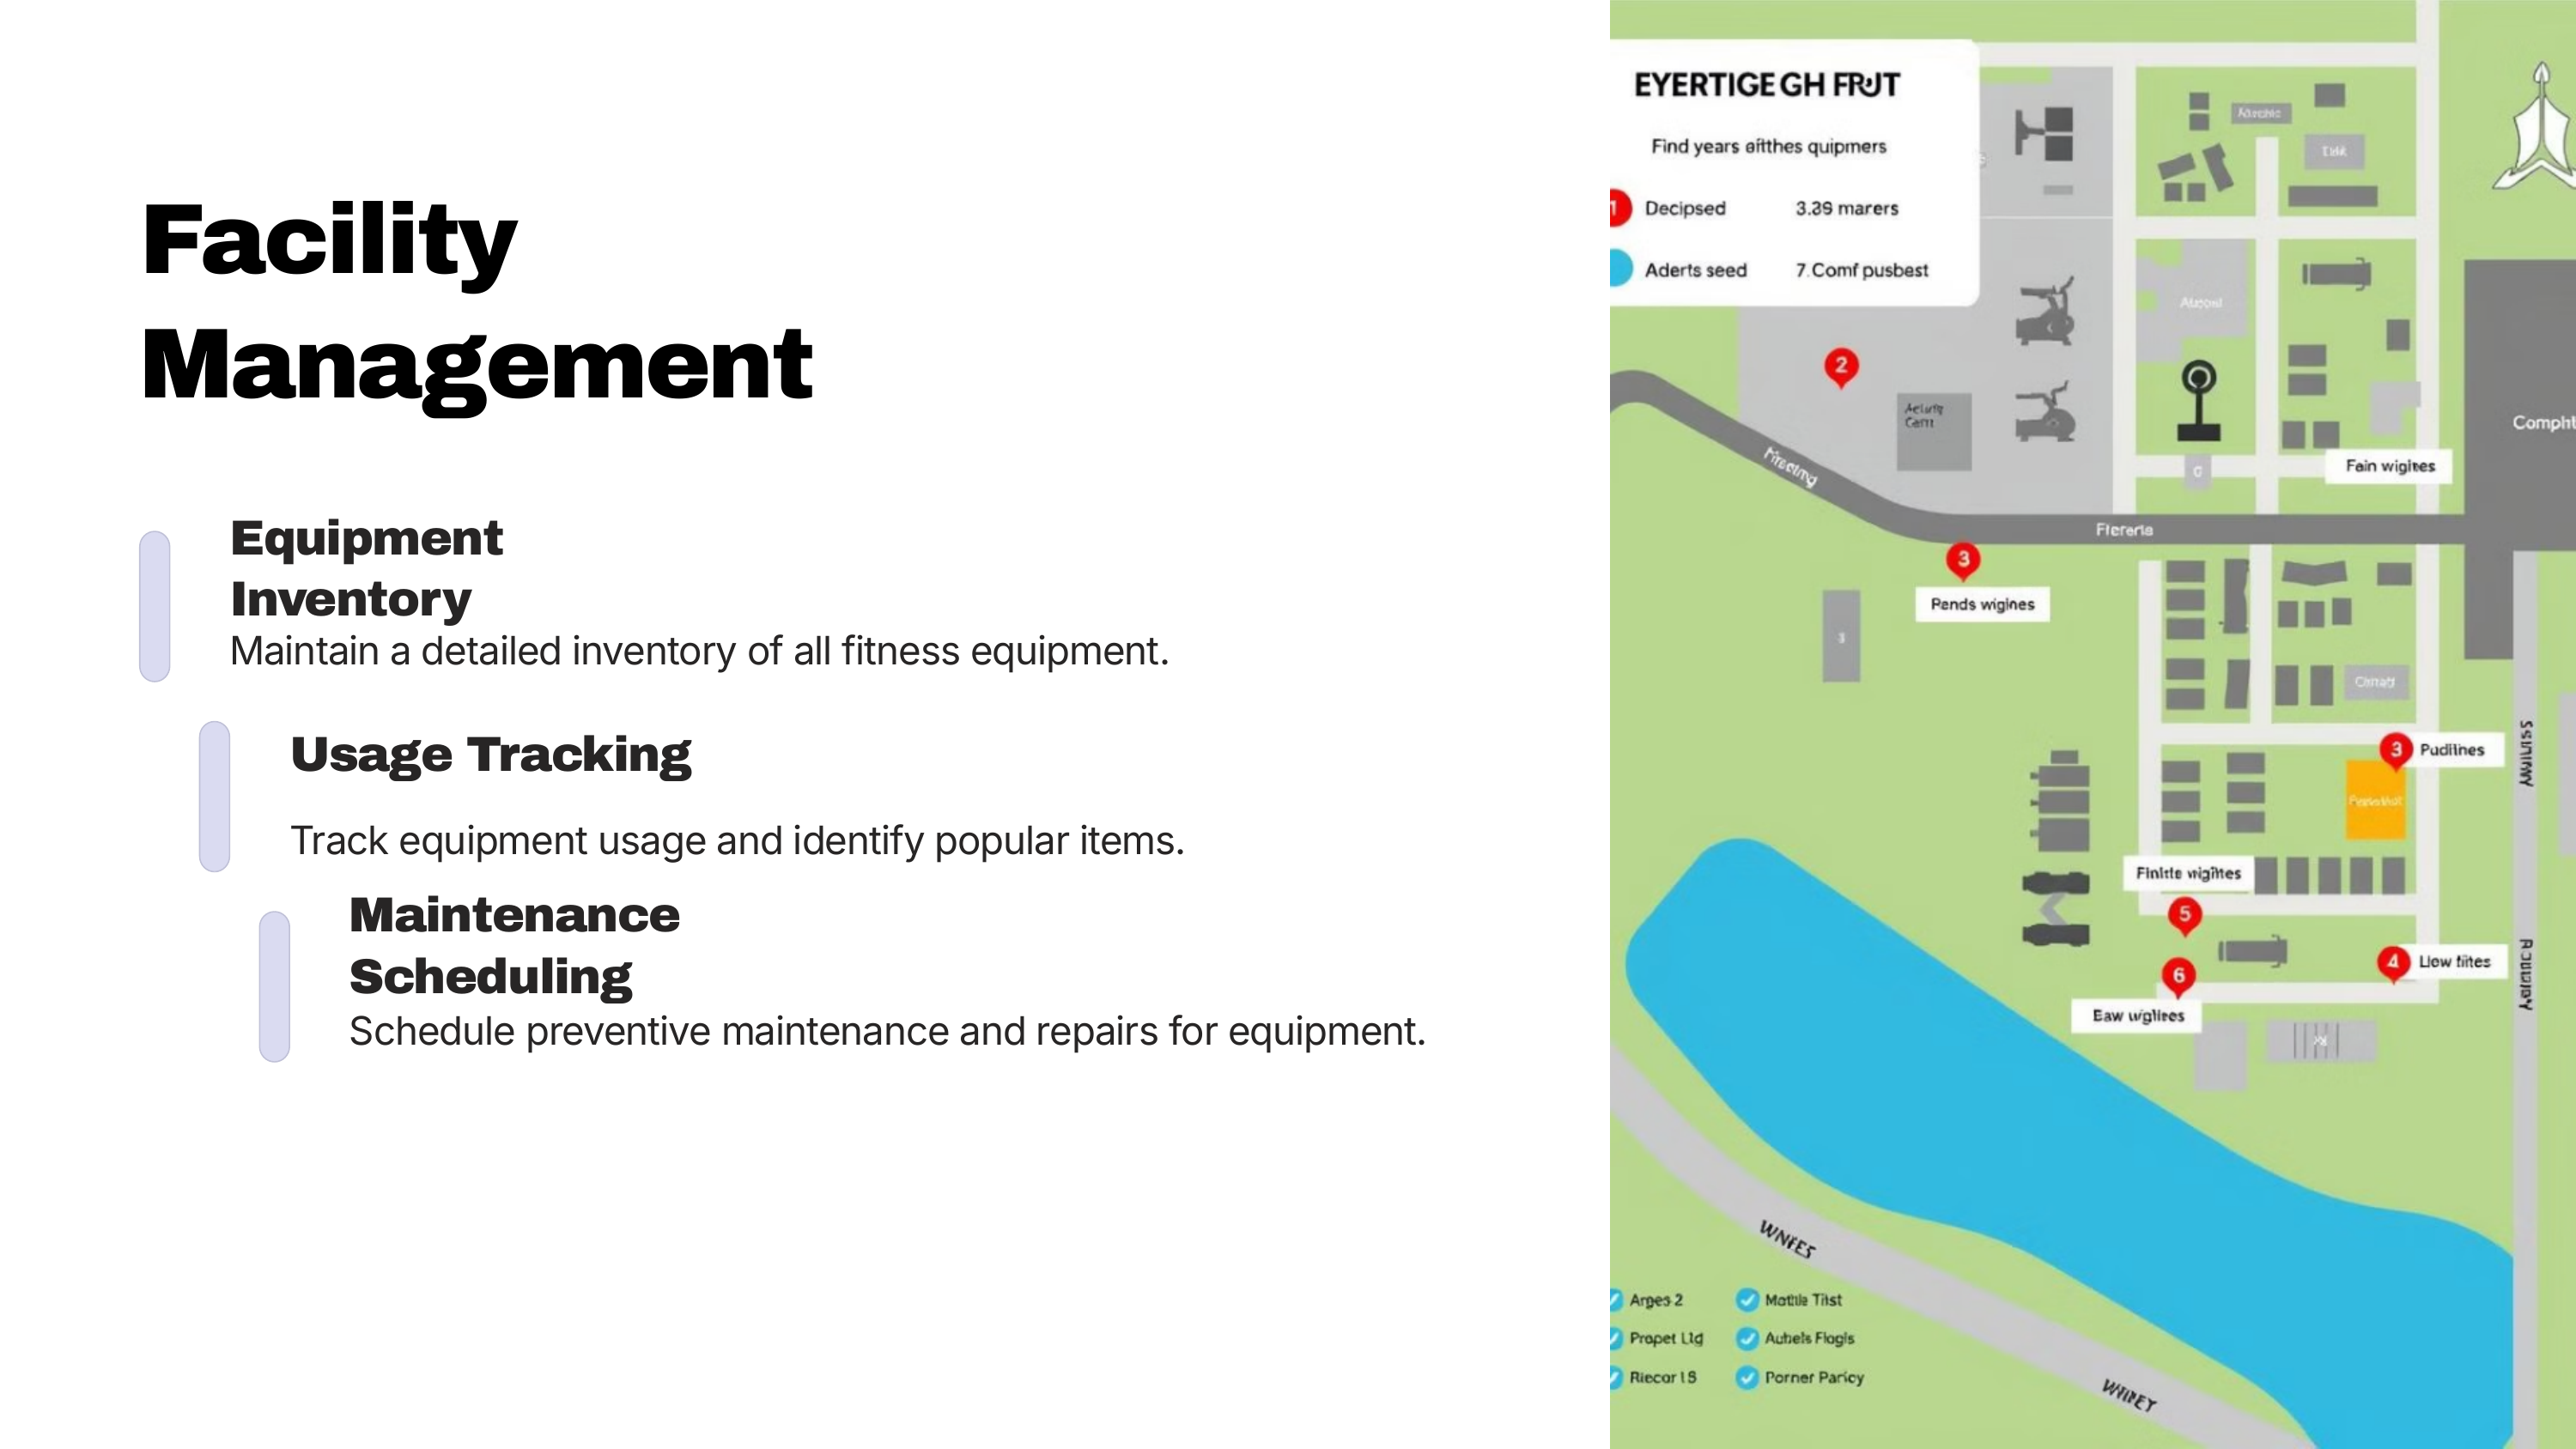

Facility Management

Equipment Inventory

Maintain a detailed inventory of all fitness equipment.

Usage Tracking

Track equipment usage and identify popular items.

Maintenance Scheduling

Schedule preventive maintenance and repairs for equipment.